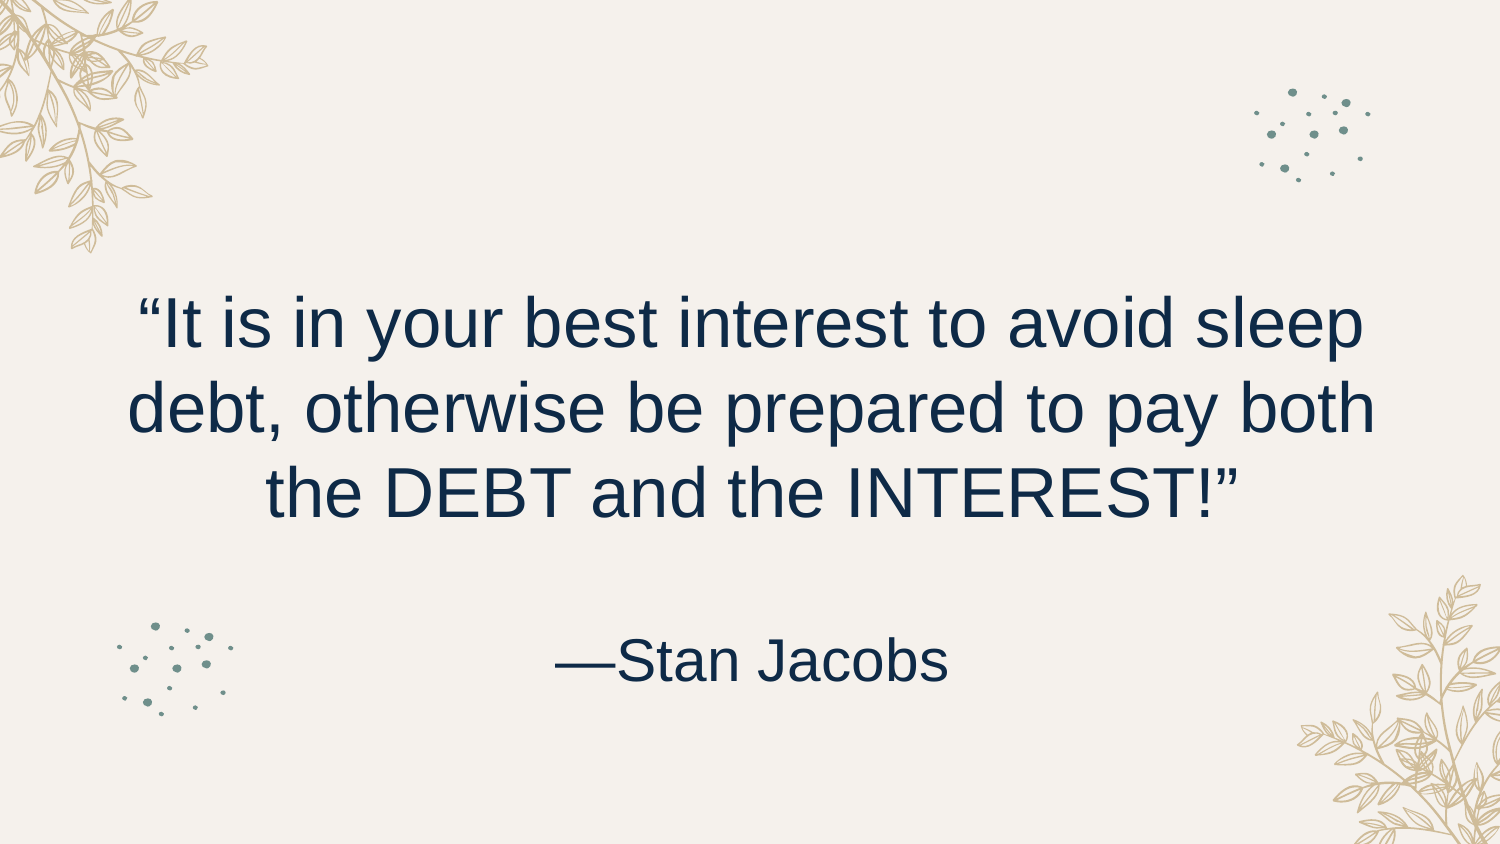

# “It is in your best interest to avoid sleep debt, otherwise be prepared to pay both the DEBT and the INTEREST!”

—Stan Jacobs